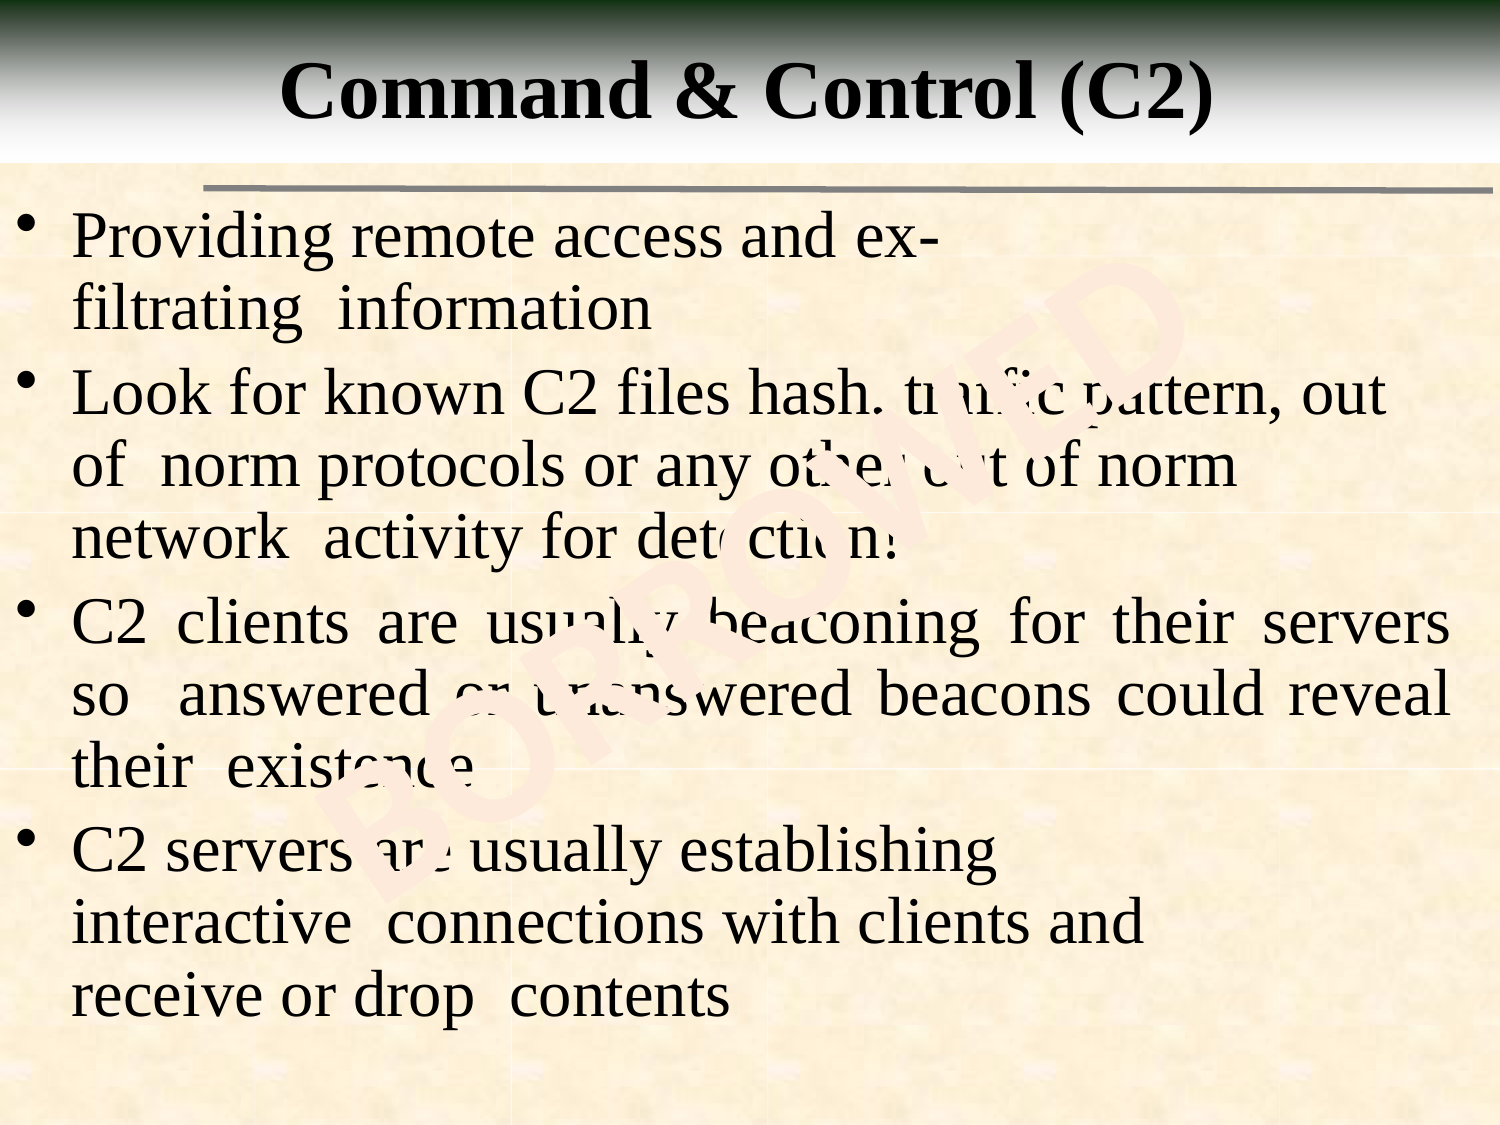

# Command & Control (C2)

Providing remote access and ex-filtrating  information
Look for known C2 files hash, traffic pattern, out of  norm protocols or any other out of norm network  activity for detection!
C2 clients are usually beaconing for their servers so  answered or unanswered beacons could reveal their  existence
C2 servers are usually establishing interactive  connections with clients and receive or drop  contents
BORROWED